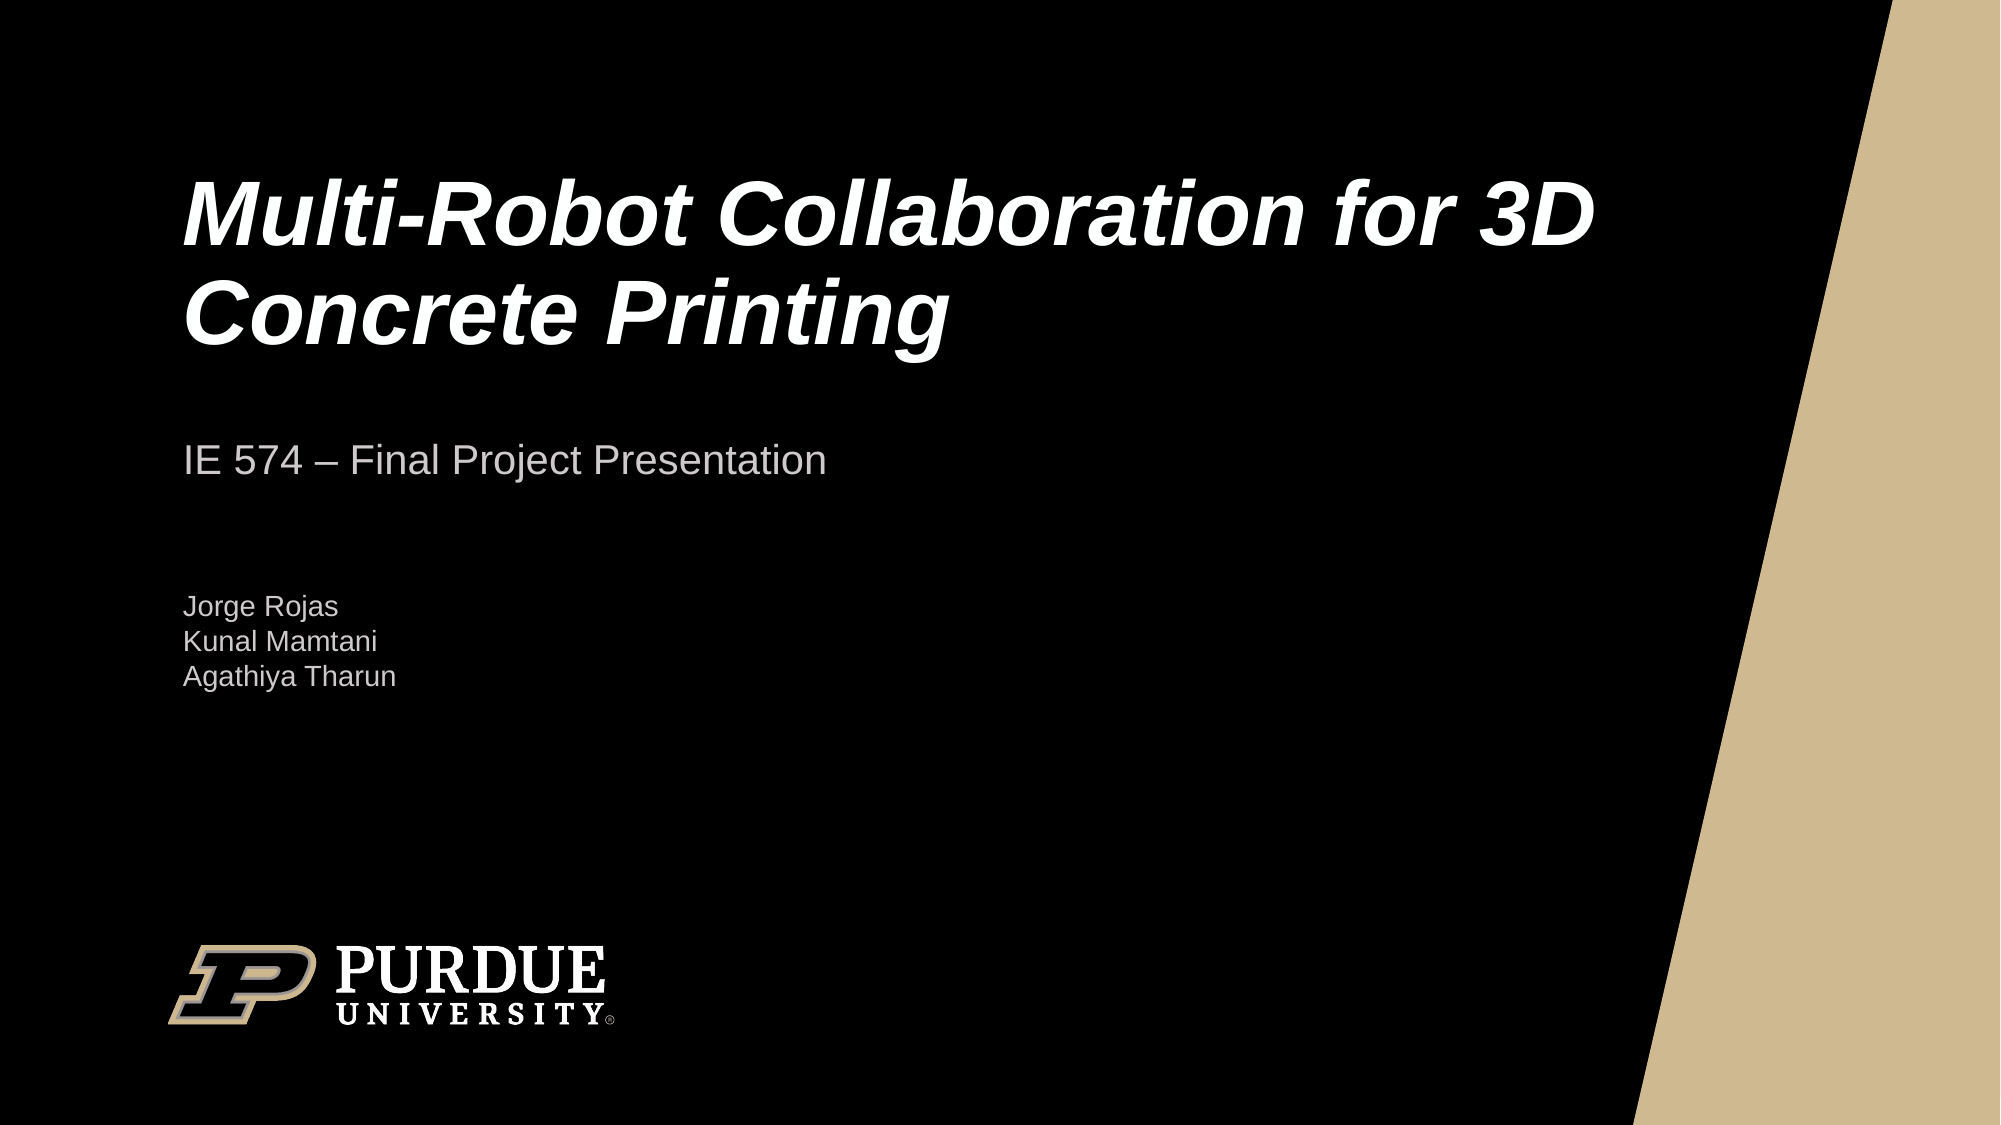

# Multi-Robot Collaboration for 3D Concrete Printing
IE 574 – Final Project Presentation

Jorge Rojas
Kunal Mamtani
Agathiya Tharun